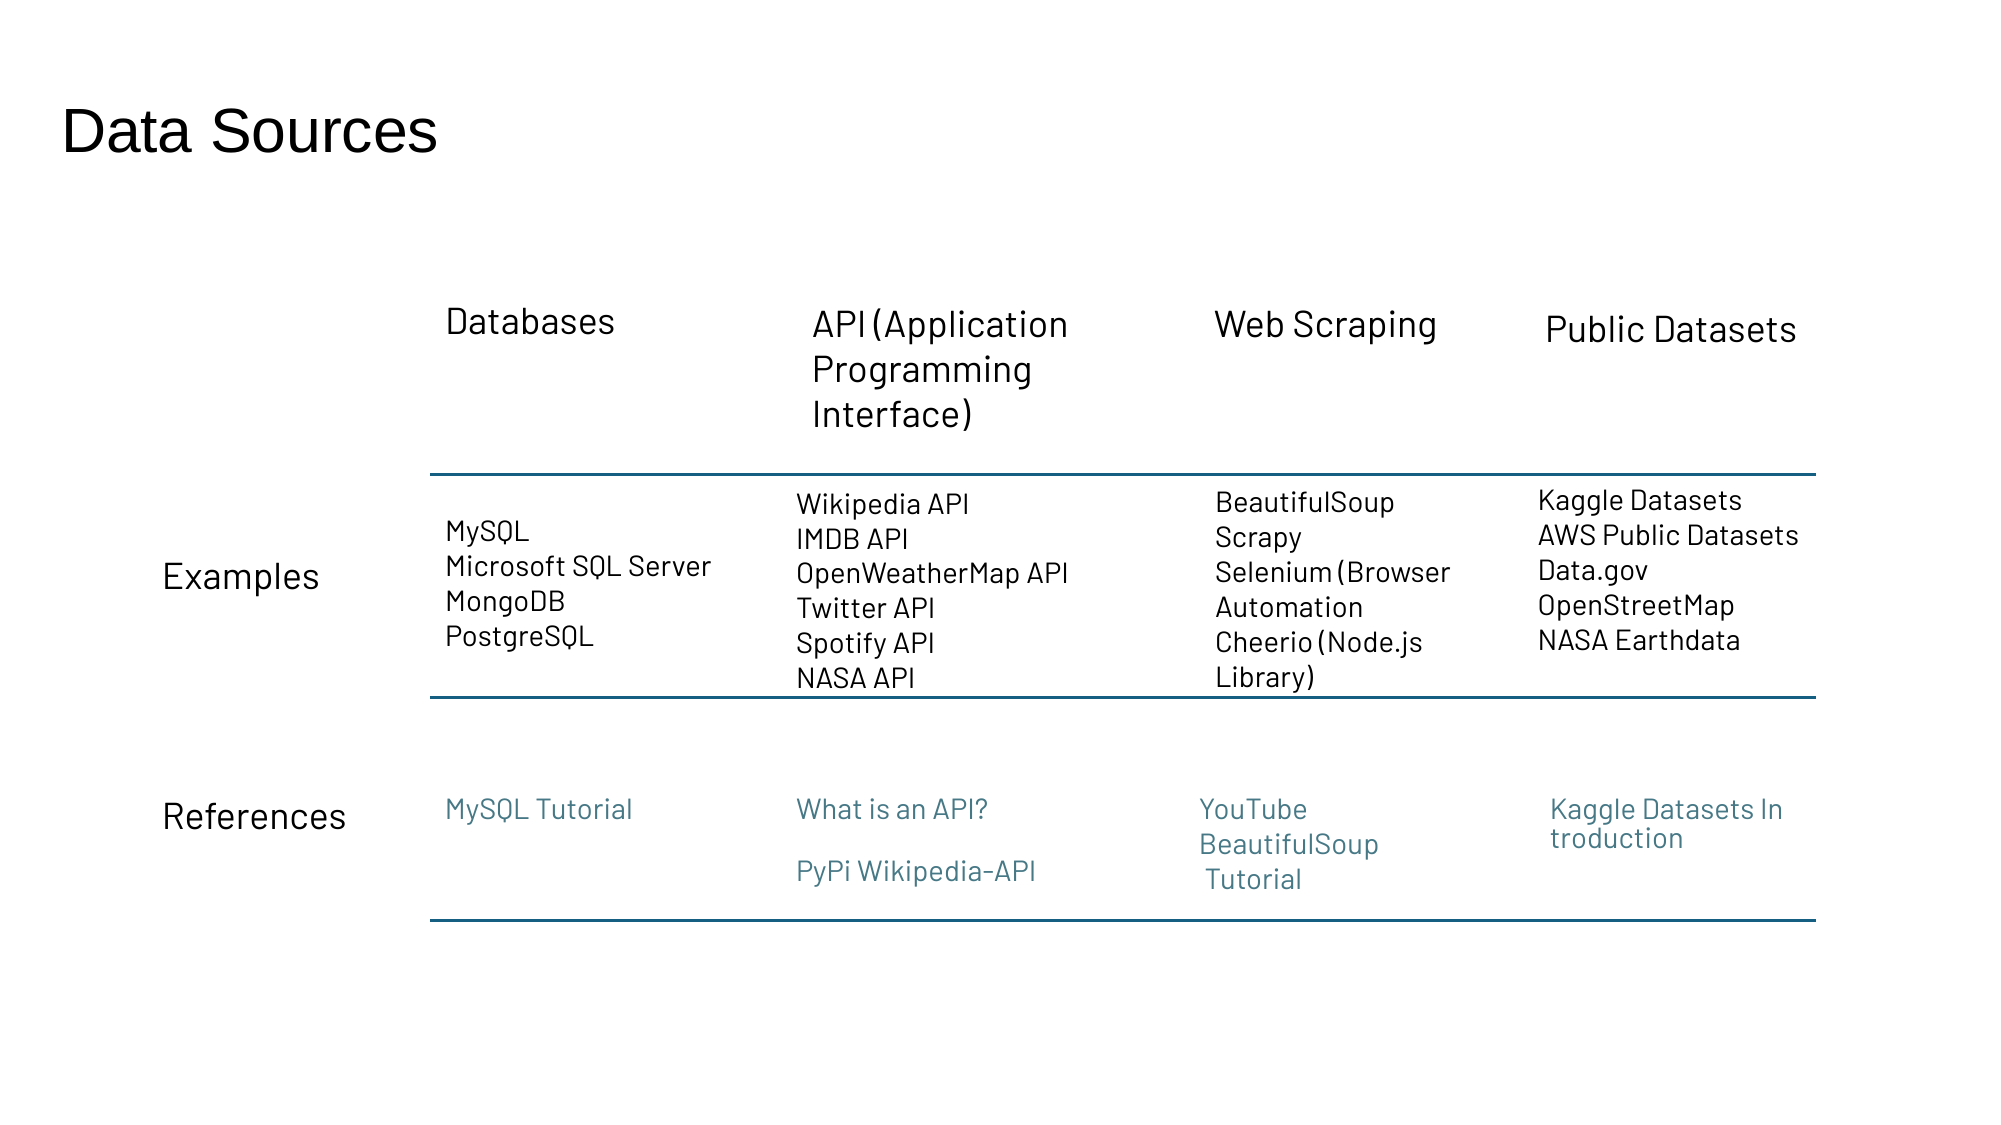

# Data Sources
Databases
API (Application Programming Interface)
Web Scraping
Public Datasets
Kaggle Datasets
AWS Public Datasets
Data.gov
OpenStreetMap
NASA Earthdata
BeautifulSoup
Scrapy
Selenium (Browser Automation
Cheerio (Node.js Library)
Wikipedia API
IMDB API
OpenWeatherMap API
Twitter API
Spotify API
NASA API
MySQL
Microsoft SQL Server
MongoDB
PostgreSQL
Examples
MySQL Tutorial
YouTube BeautifulSoup Tutorial
Kaggle Datasets Introduction
What is an API?
References
PyPi Wikipedia-API